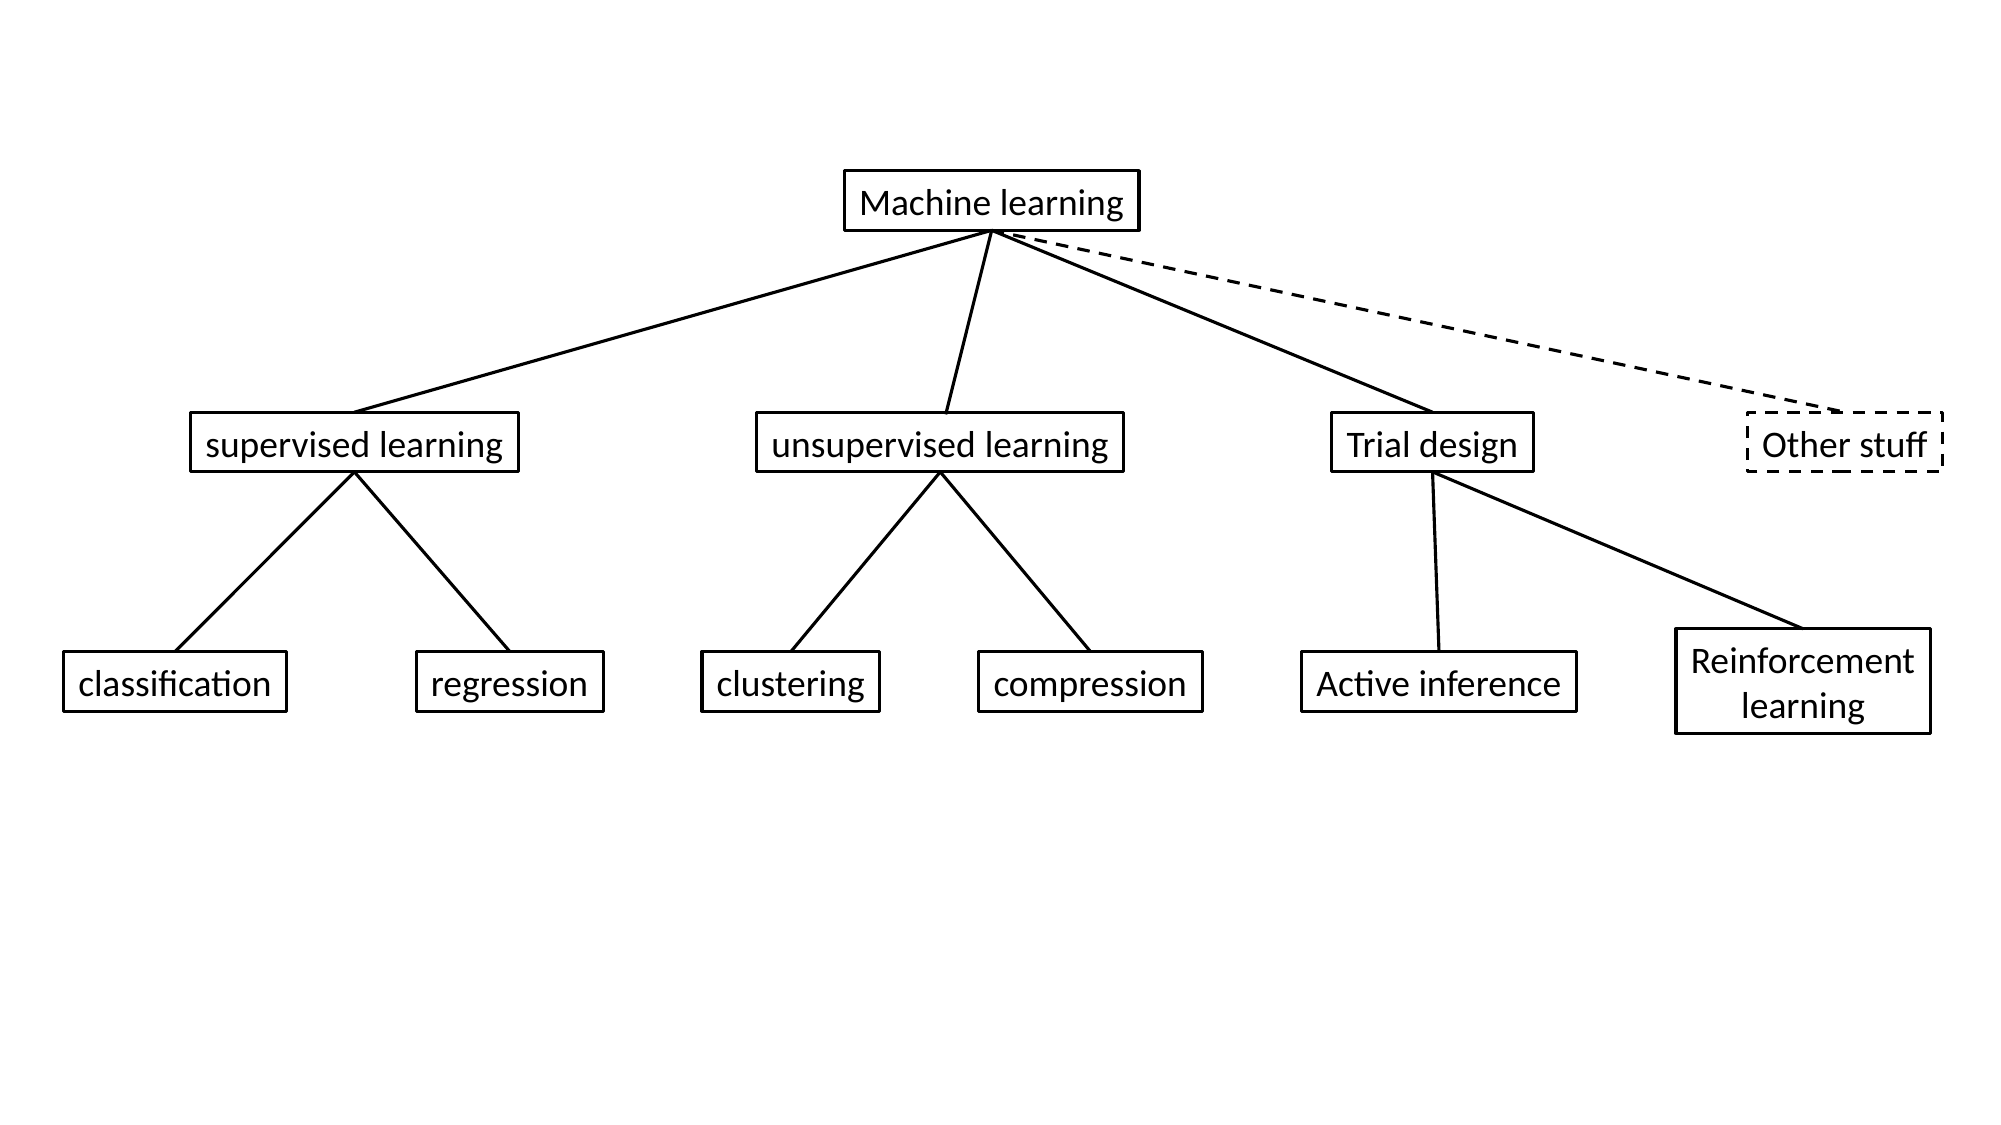

Machine learning
supervised learning
unsupervised learning
Trial design
Other stuff
Reinforcement
learning
classification
regression
clustering
compression
Active inference